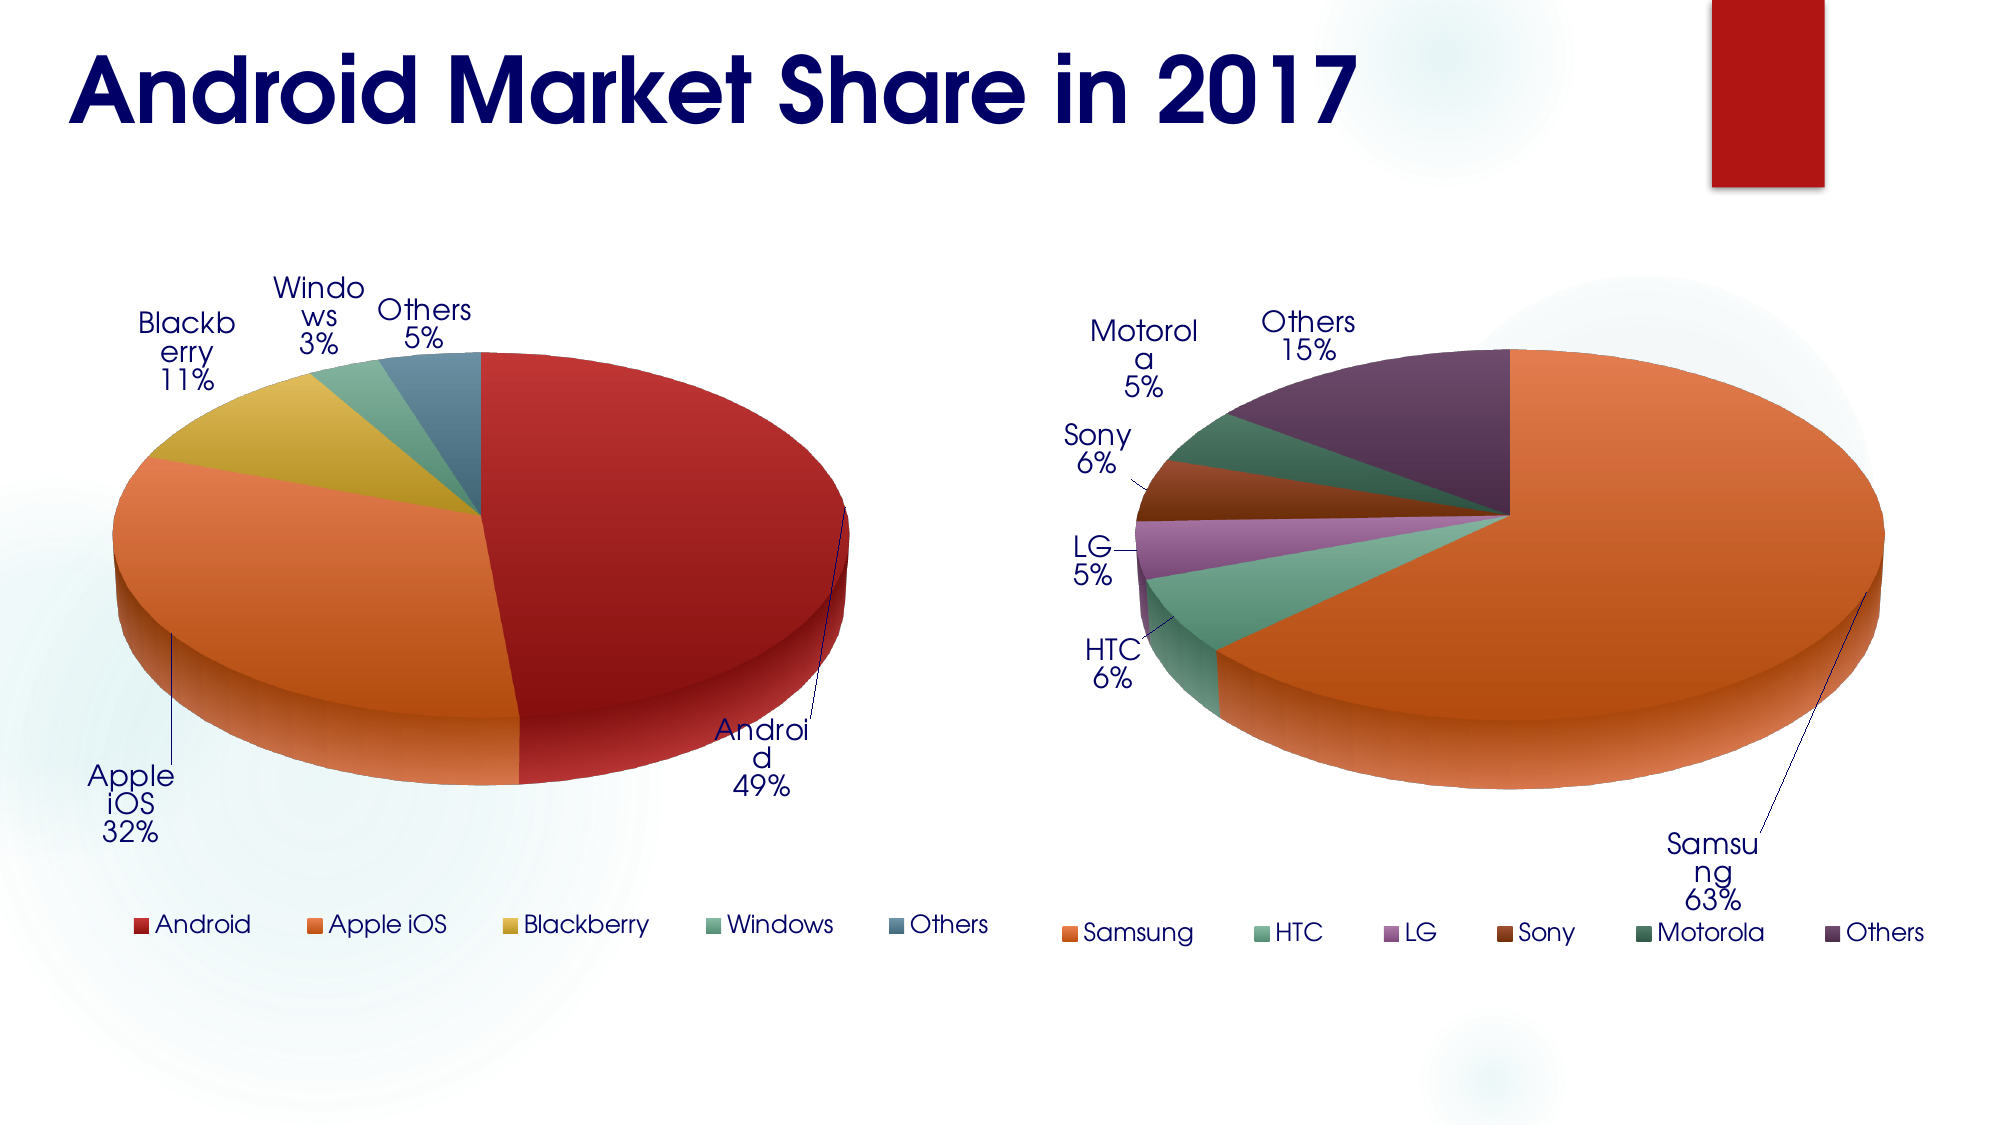

# Android Market Share in 2017

[unsupported chart]

[unsupported chart]